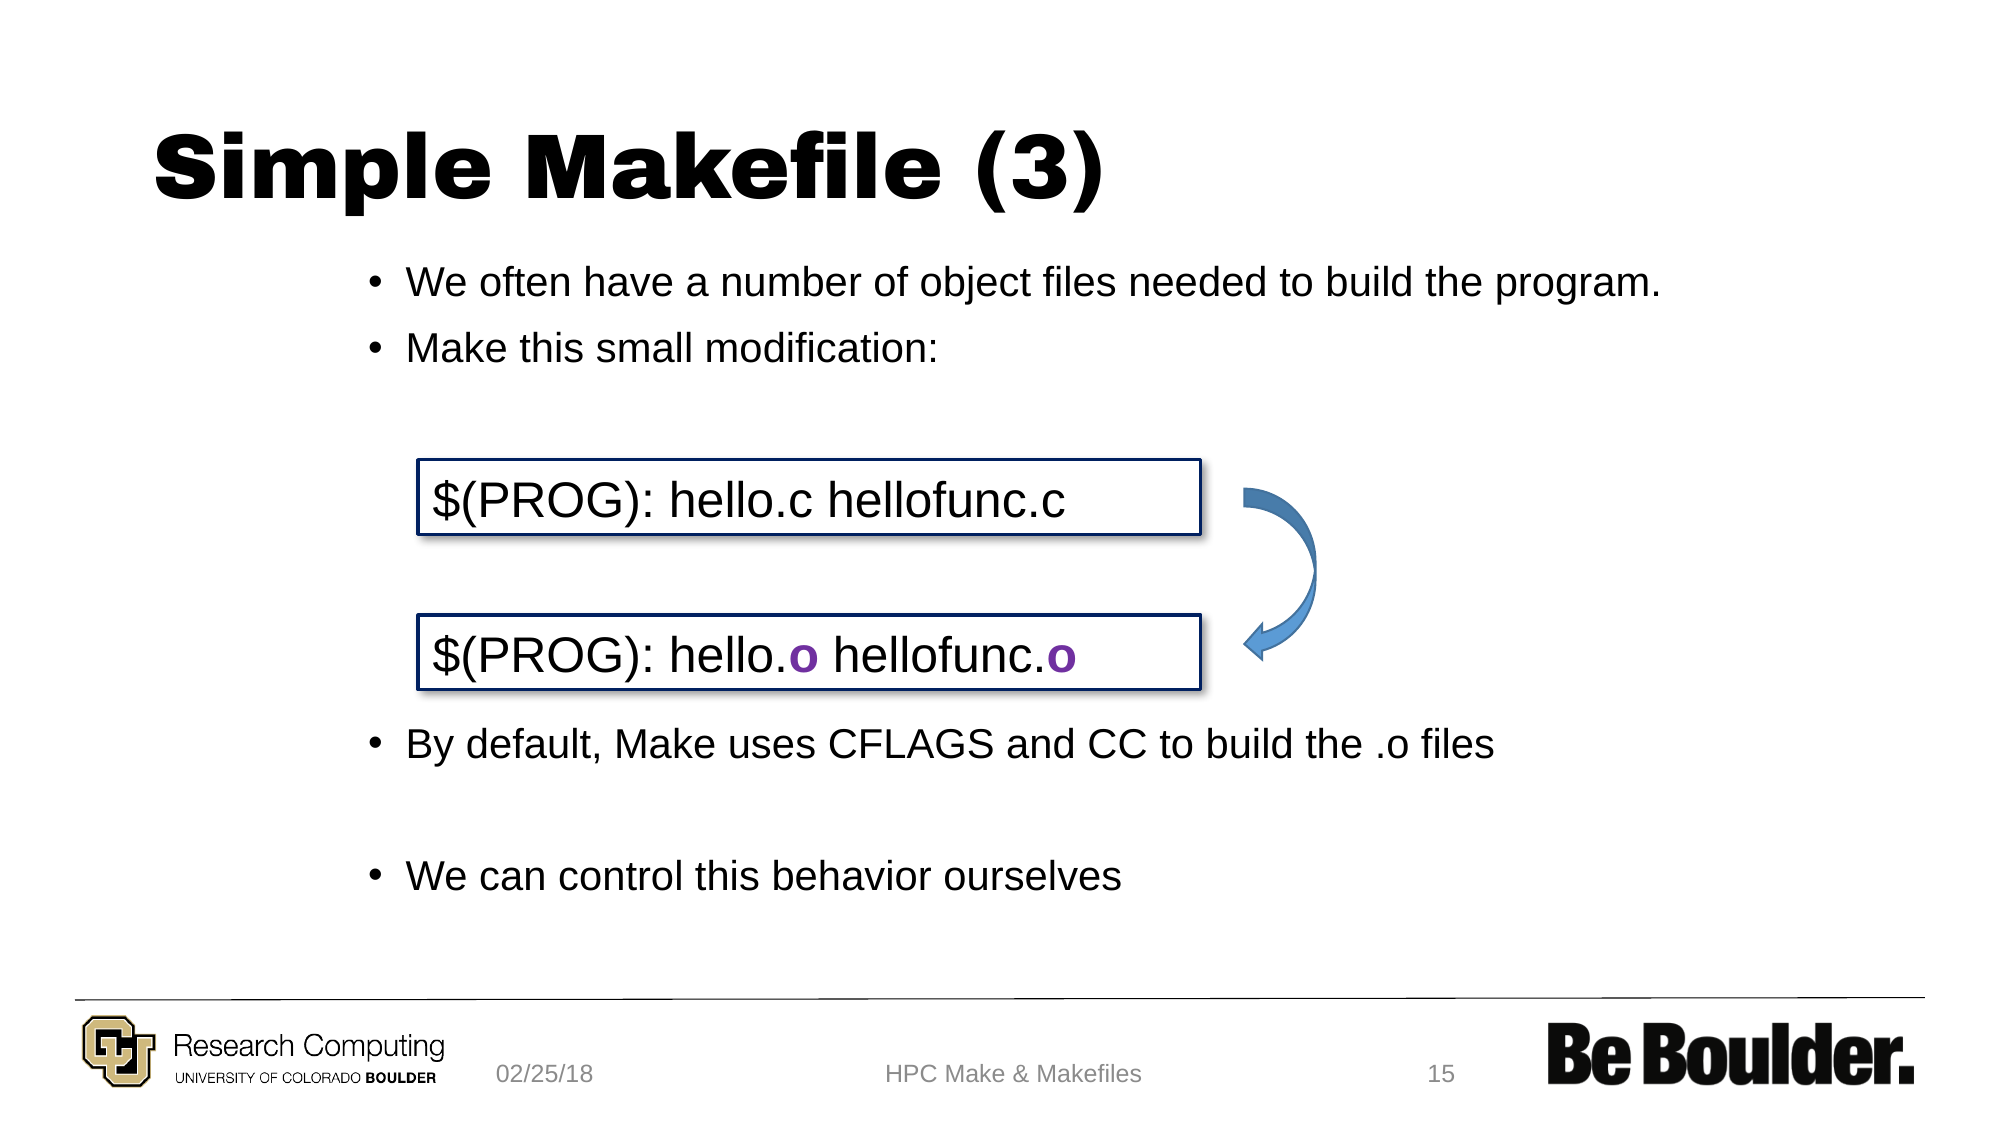

# Simple Makefile (3)
We often have a number of object files needed to build the program.
Make this small modification:

By default, Make uses CFLAGS and CC to build the .o files

We can control this behavior ourselves
$(PROG): hello.c hellofunc.c

$(PROG): hello.o hellofunc.o
02/25/18
HPC Make & Makefiles
15